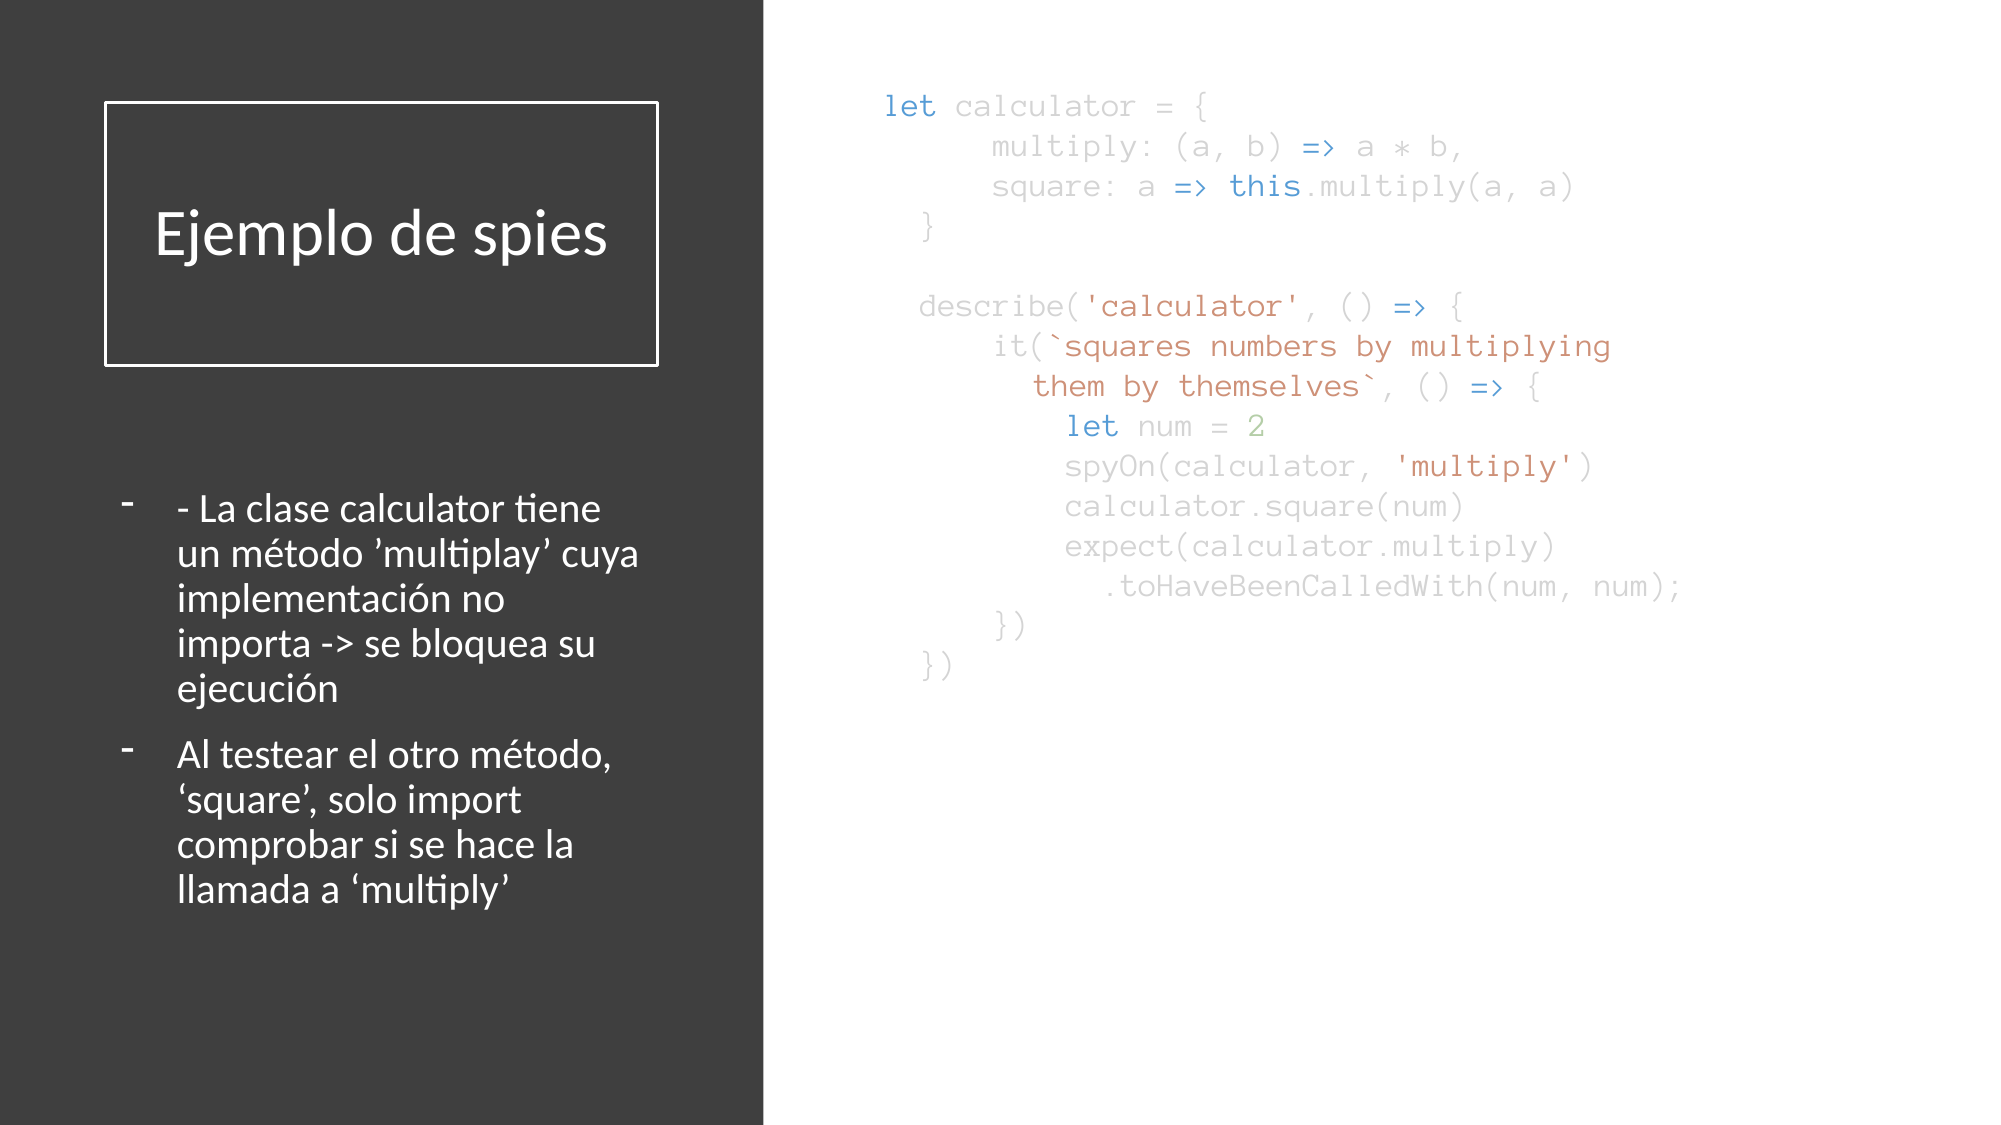

let calculator = {
      multiply: (a, b) => a * b,
      square: a => this.multiply(a, a)
  }

  describe('calculator', () => {
      it(`squares numbers by multiplying
      	them by themselves`, () => {
          let num = 2
          spyOn(calculator, 'multiply')
          calculator.square(num)
          expect(calculator.multiply)
            .toHaveBeenCalledWith(num, num);
      })
  })
# Ejemplo de spies
- La clase calculator tiene un método ’multiplay’ cuya implementación no importa -> se bloquea su ejecución
Al testear el otro método, ‘square’, solo import comprobar si se hace la llamada a ‘multiply’

También es posible forzar un determinado valor, como si hubiera sido devuelto por la función

	spyOn(calculator, 'multiply').and.returnValue(4)